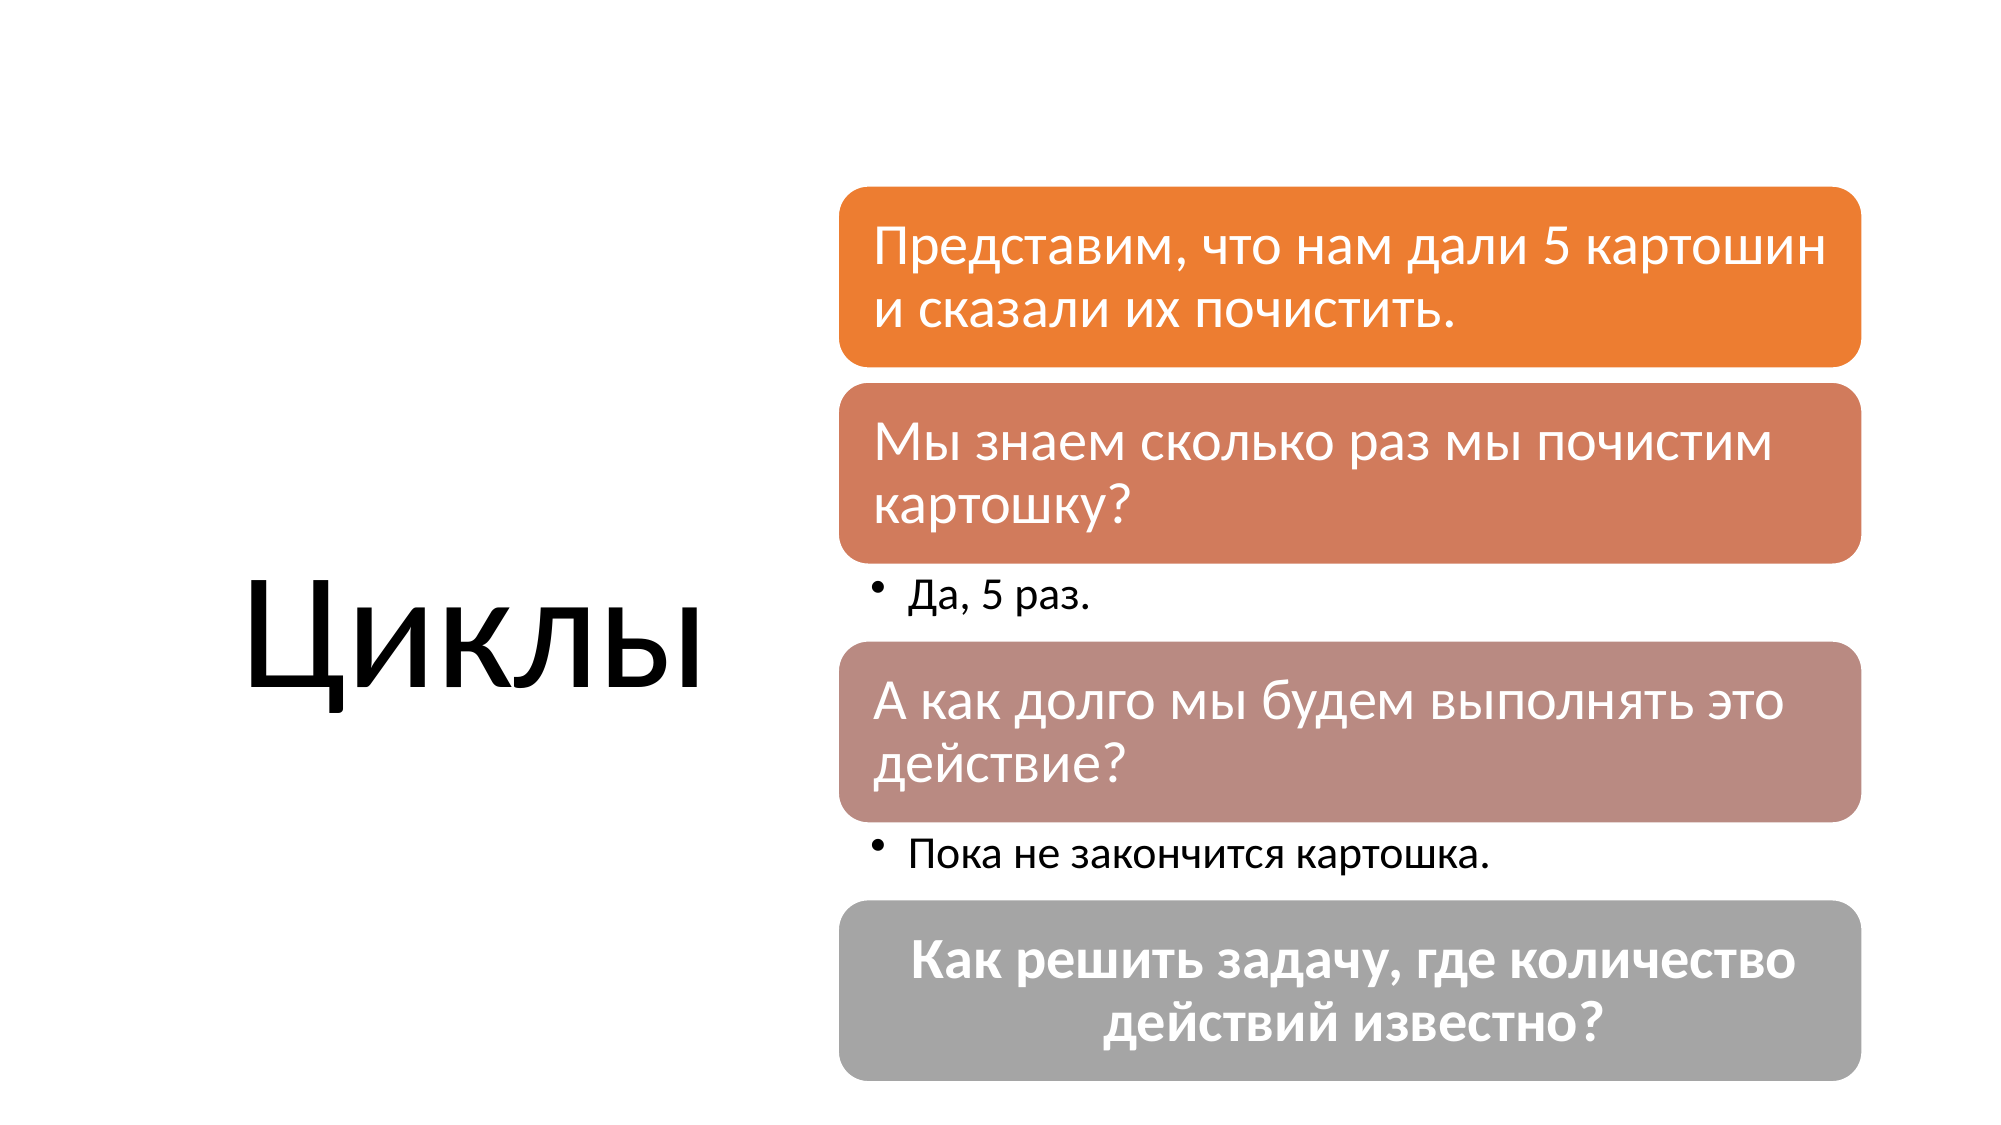

# Циклы
Представим, что нам дали 5 картошин и сказали их почистить.
Мы знаем сколько раз мы почистим картошку?
Да, 5 раз.
А как долго мы будем выполнять это действие?
Пока не закончится картошка.
Как решить задачу, где количество действий известно?